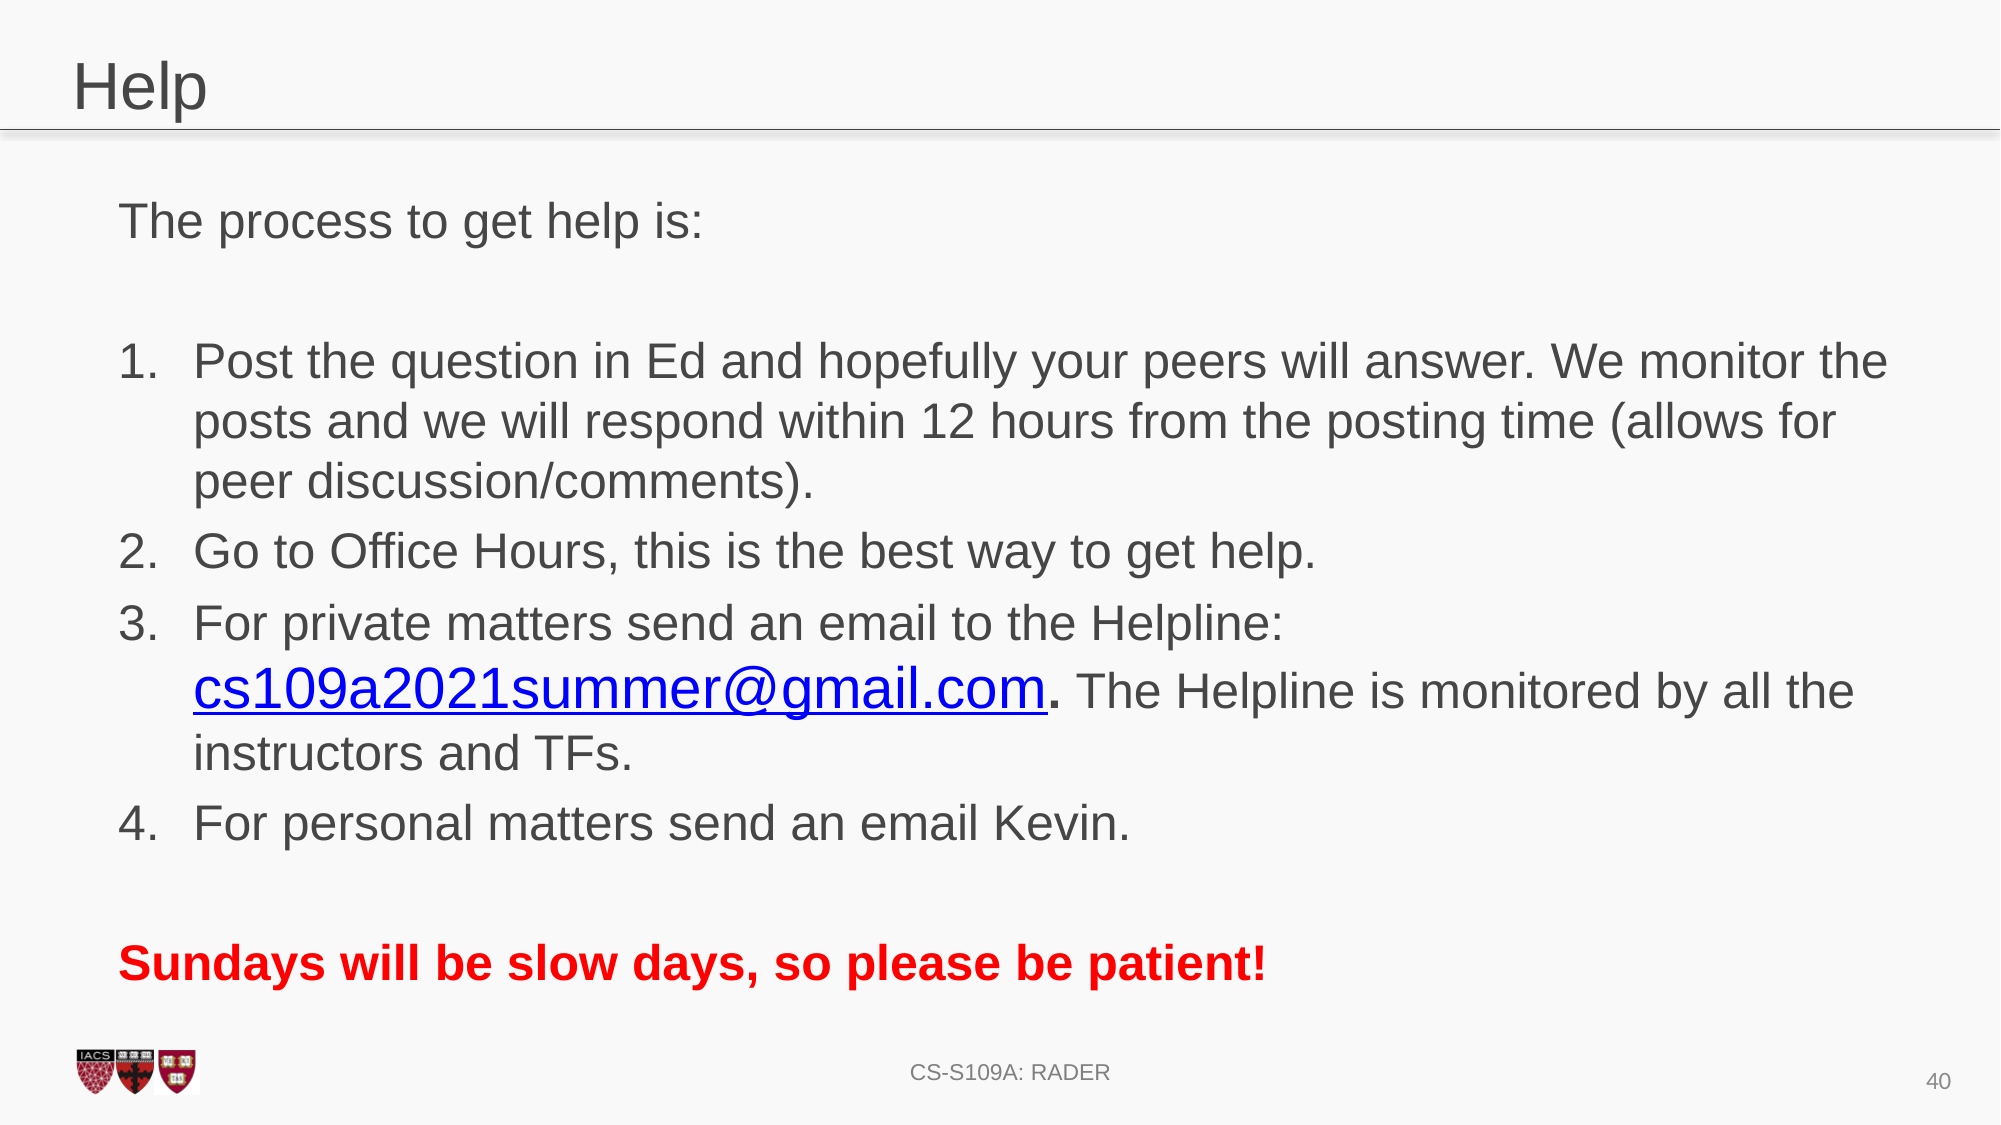

# Help
The process to get help is:

Post the question in Ed and hopefully your peers will answer. We monitor the posts and we will respond within 12 hours from the posting time (allows for peer discussion/comments).
Go to Office Hours, this is the best way to get help.
For private matters send an email to the Helpline: cs109a2021summer@gmail.com. The Helpline is monitored by all the instructors and TFs.
For personal matters send an email Kevin.

Sundays will be slow days, so please be patient!

40